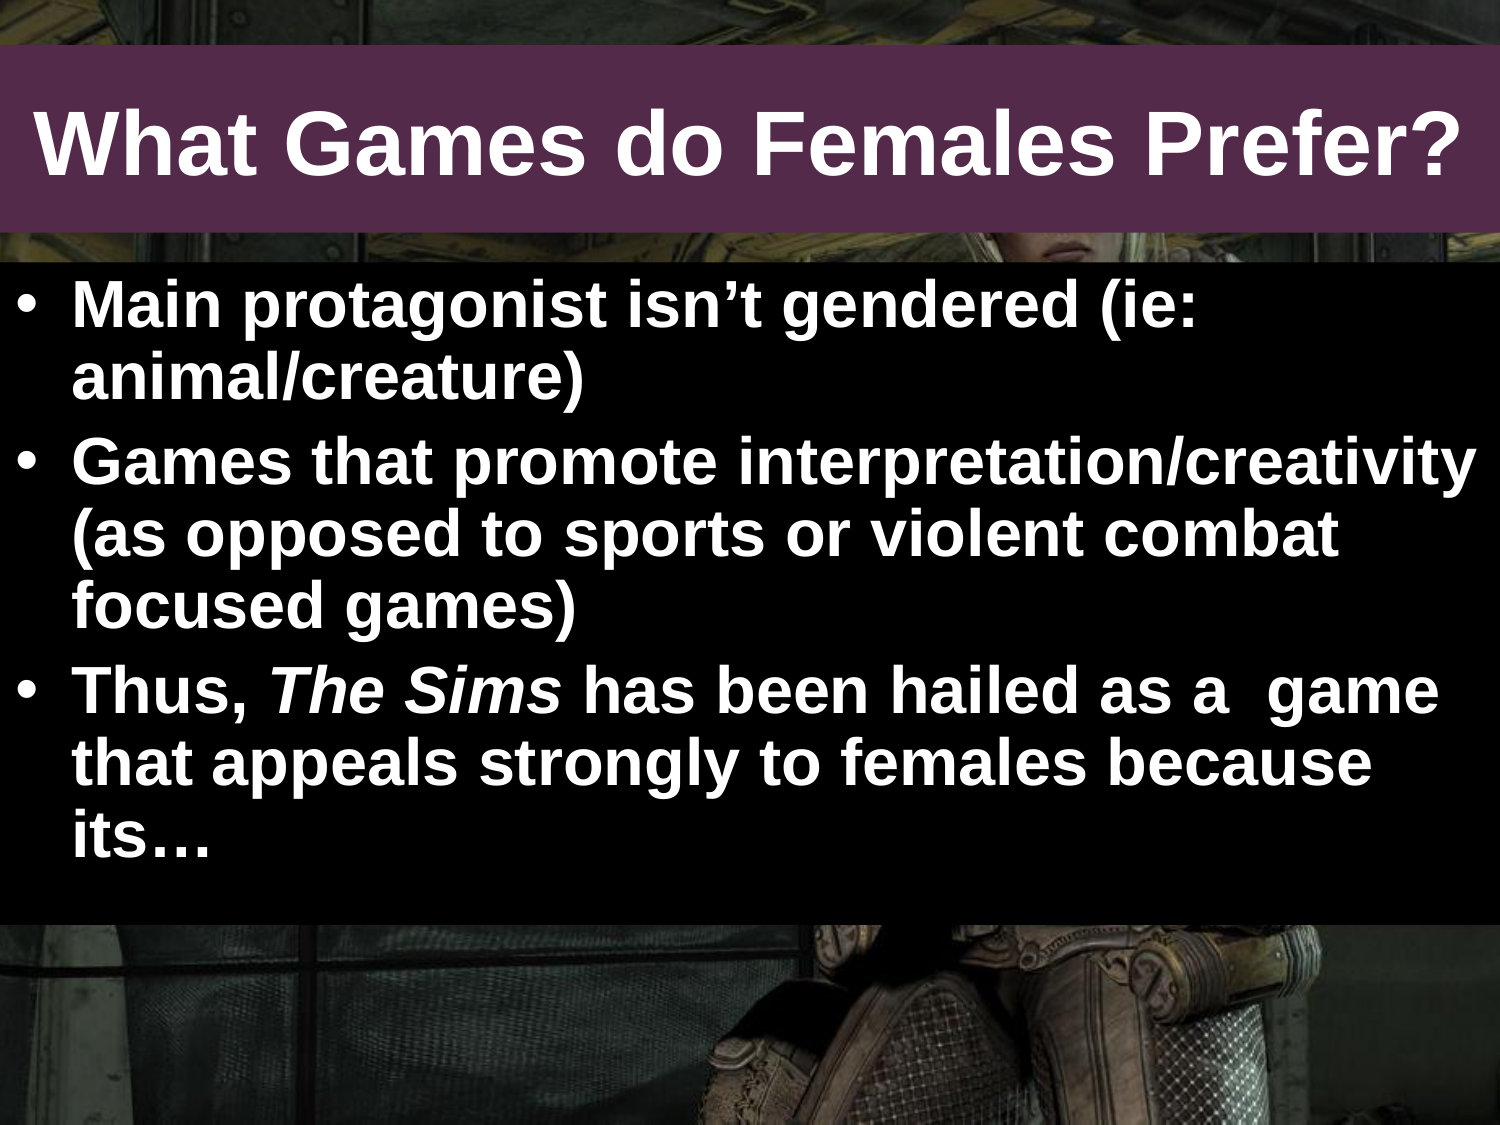

# What Games do Females Prefer?
Main protagonist isn’t gendered (ie: animal/creature)
Games that promote interpretation/creativity (as opposed to sports or violent combat focused games)
Thus, The Sims has been hailed as a  game that appeals strongly to females because its…